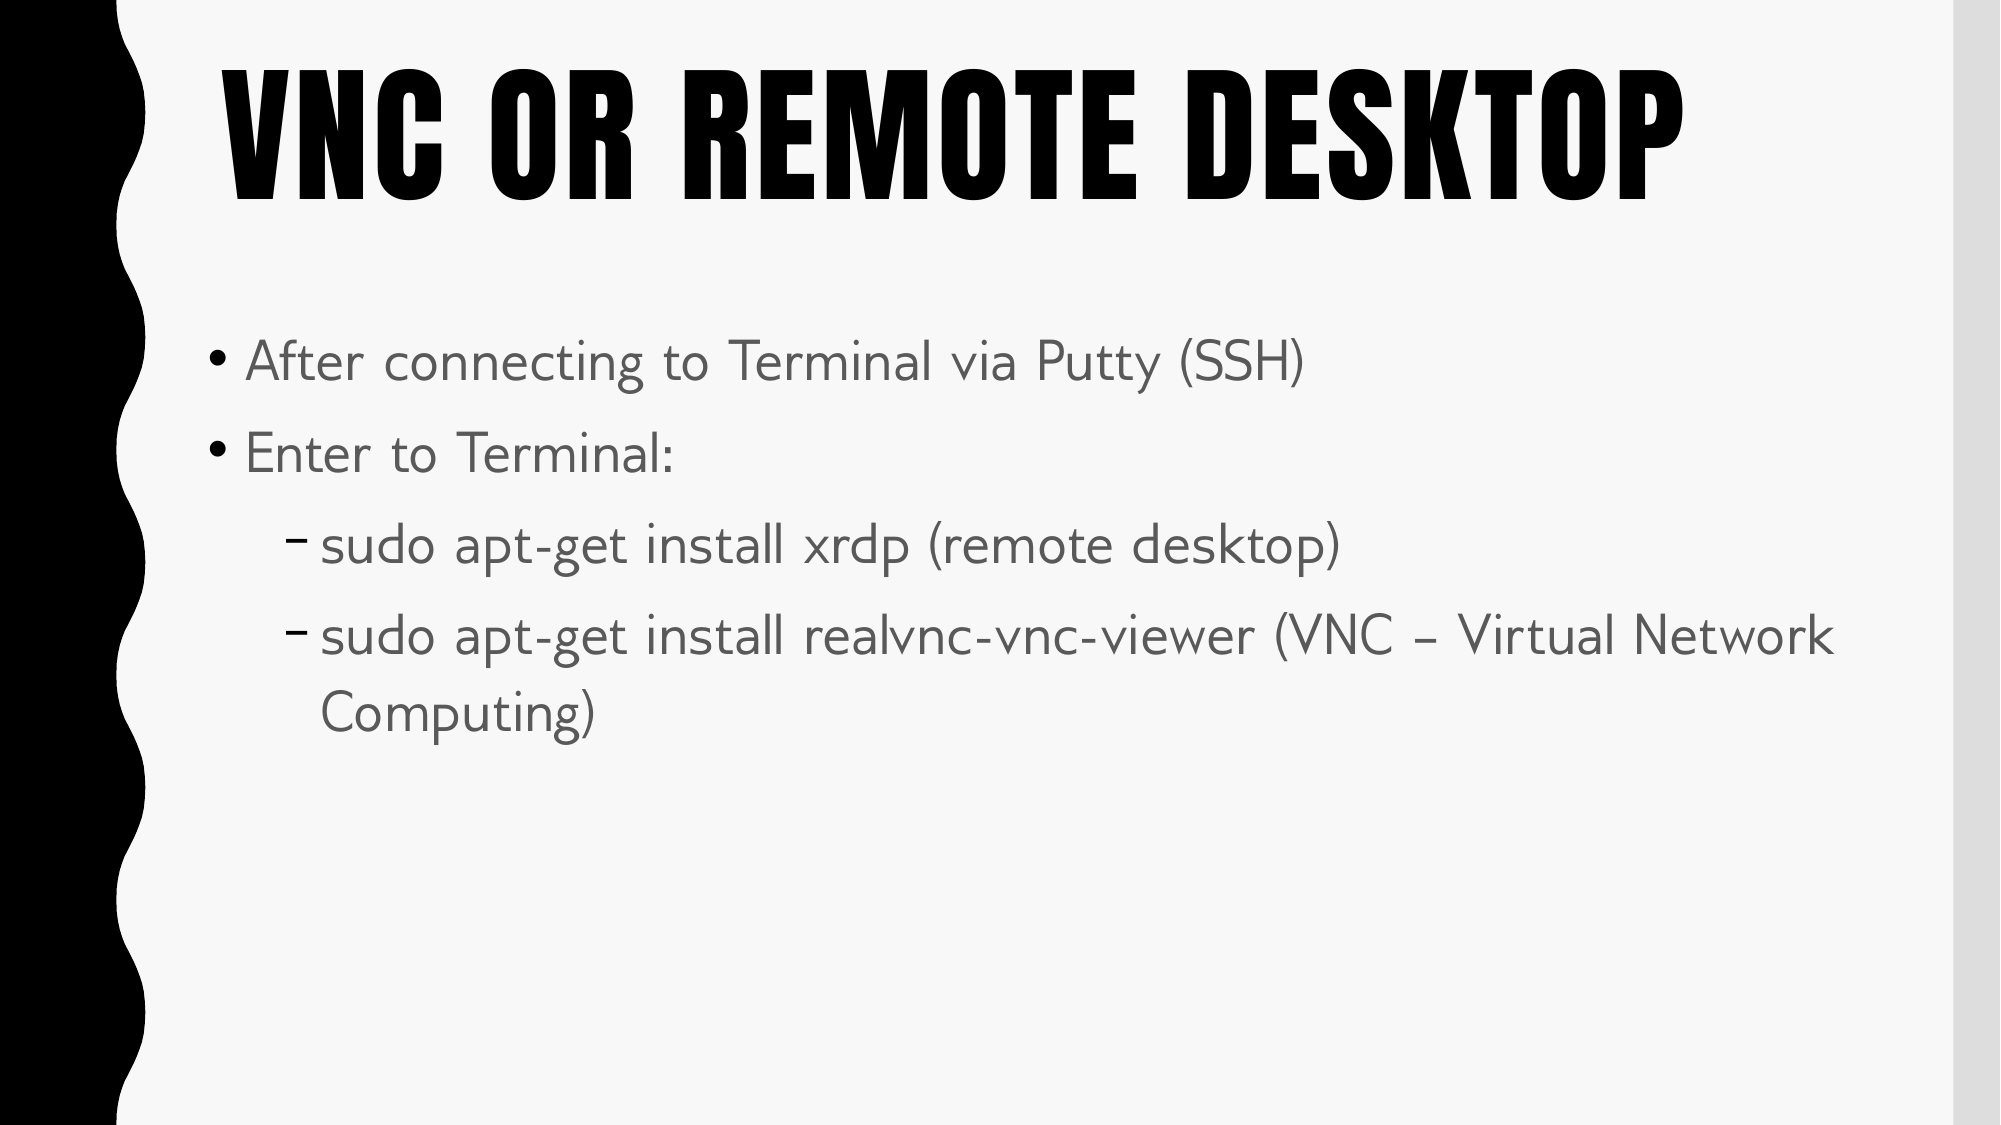

# VNC or Remote desktop
After connecting to Terminal via Putty (SSH)
Enter to Terminal:
sudo apt-get install xrdp (remote desktop)
sudo apt-get install realvnc-vnc-viewer (VNC – Virtual Network Computing)